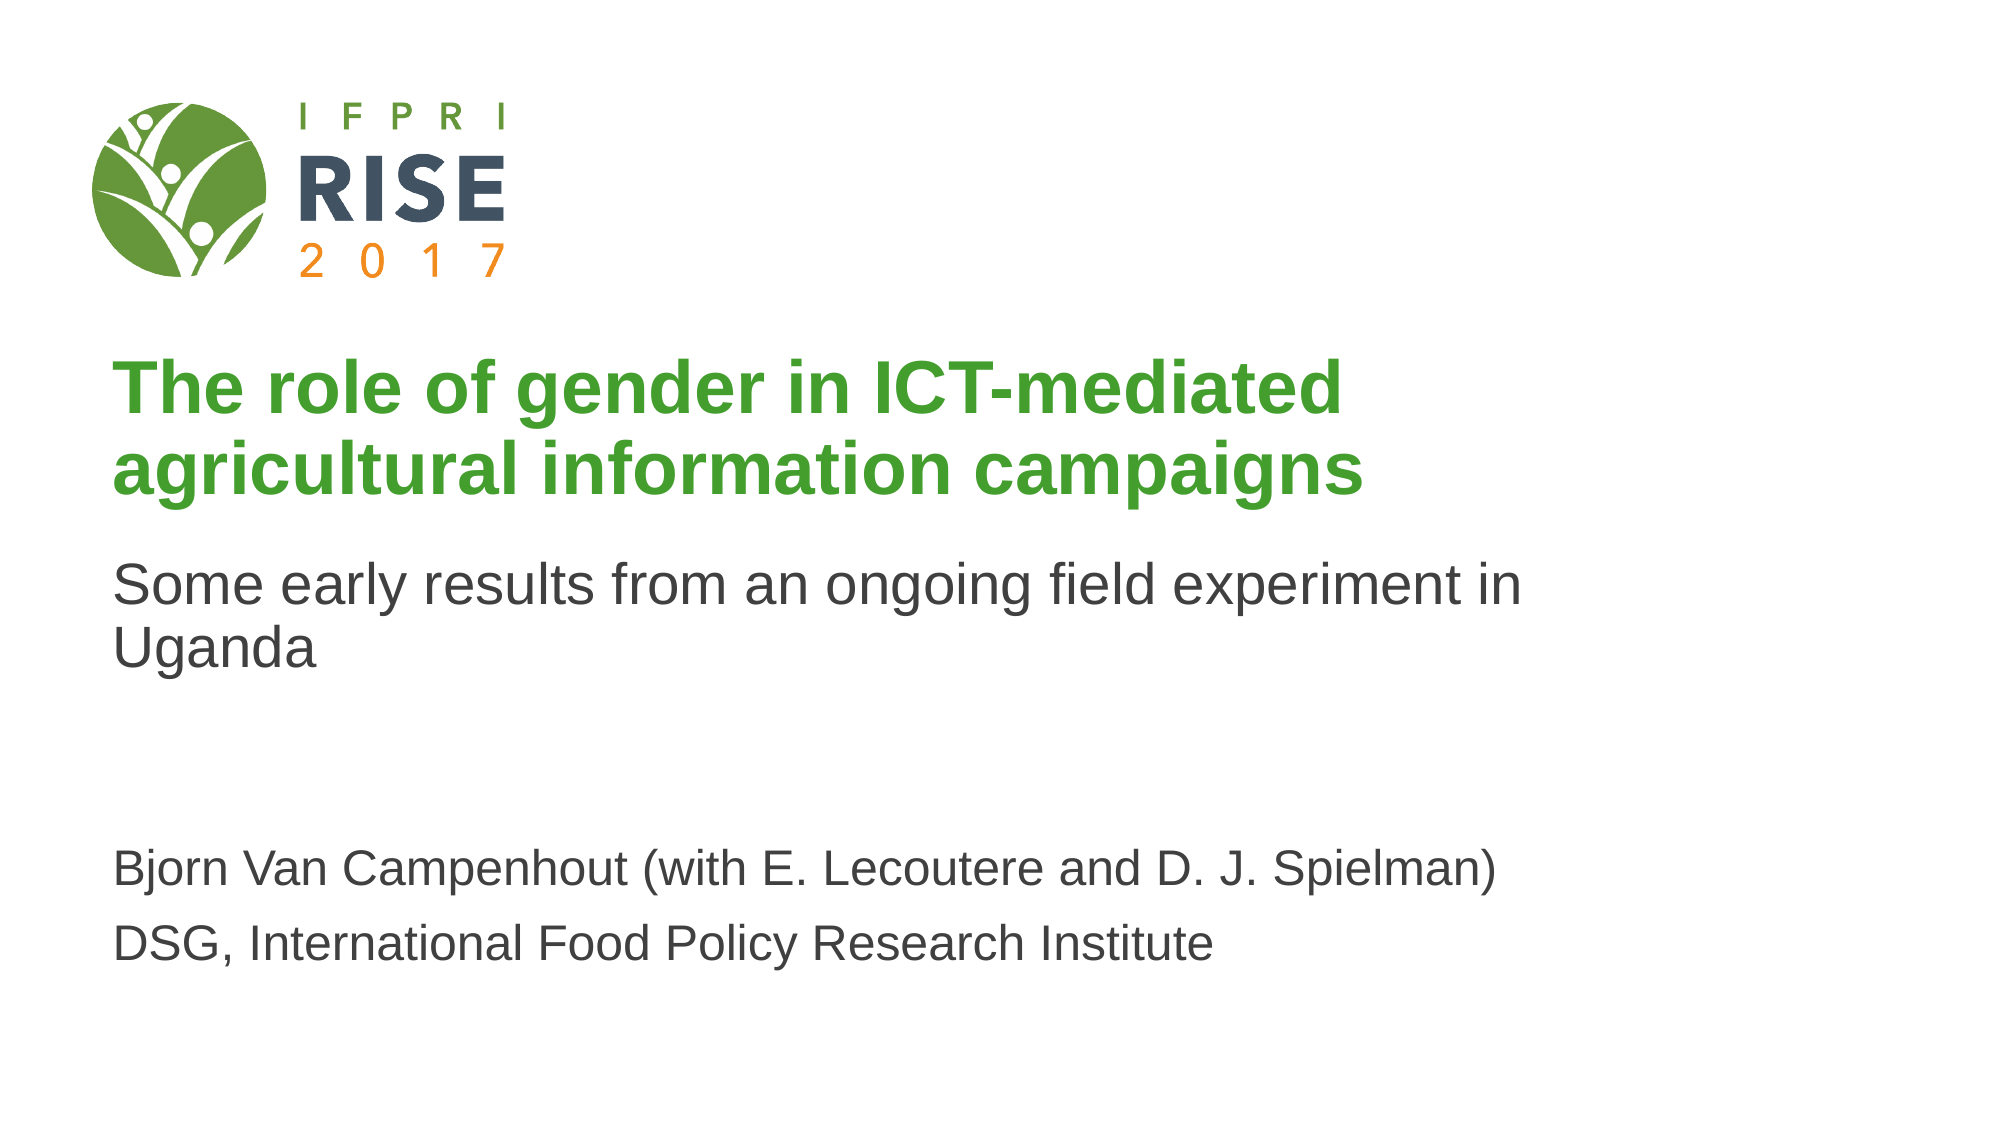

The role of gender in ICT-mediated agricultural information campaigns
Some early results from an ongoing field experiment in Uganda
Bjorn Van Campenhout (with E. Lecoutere and D. J. Spielman)
DSG, International Food Policy Research Institute